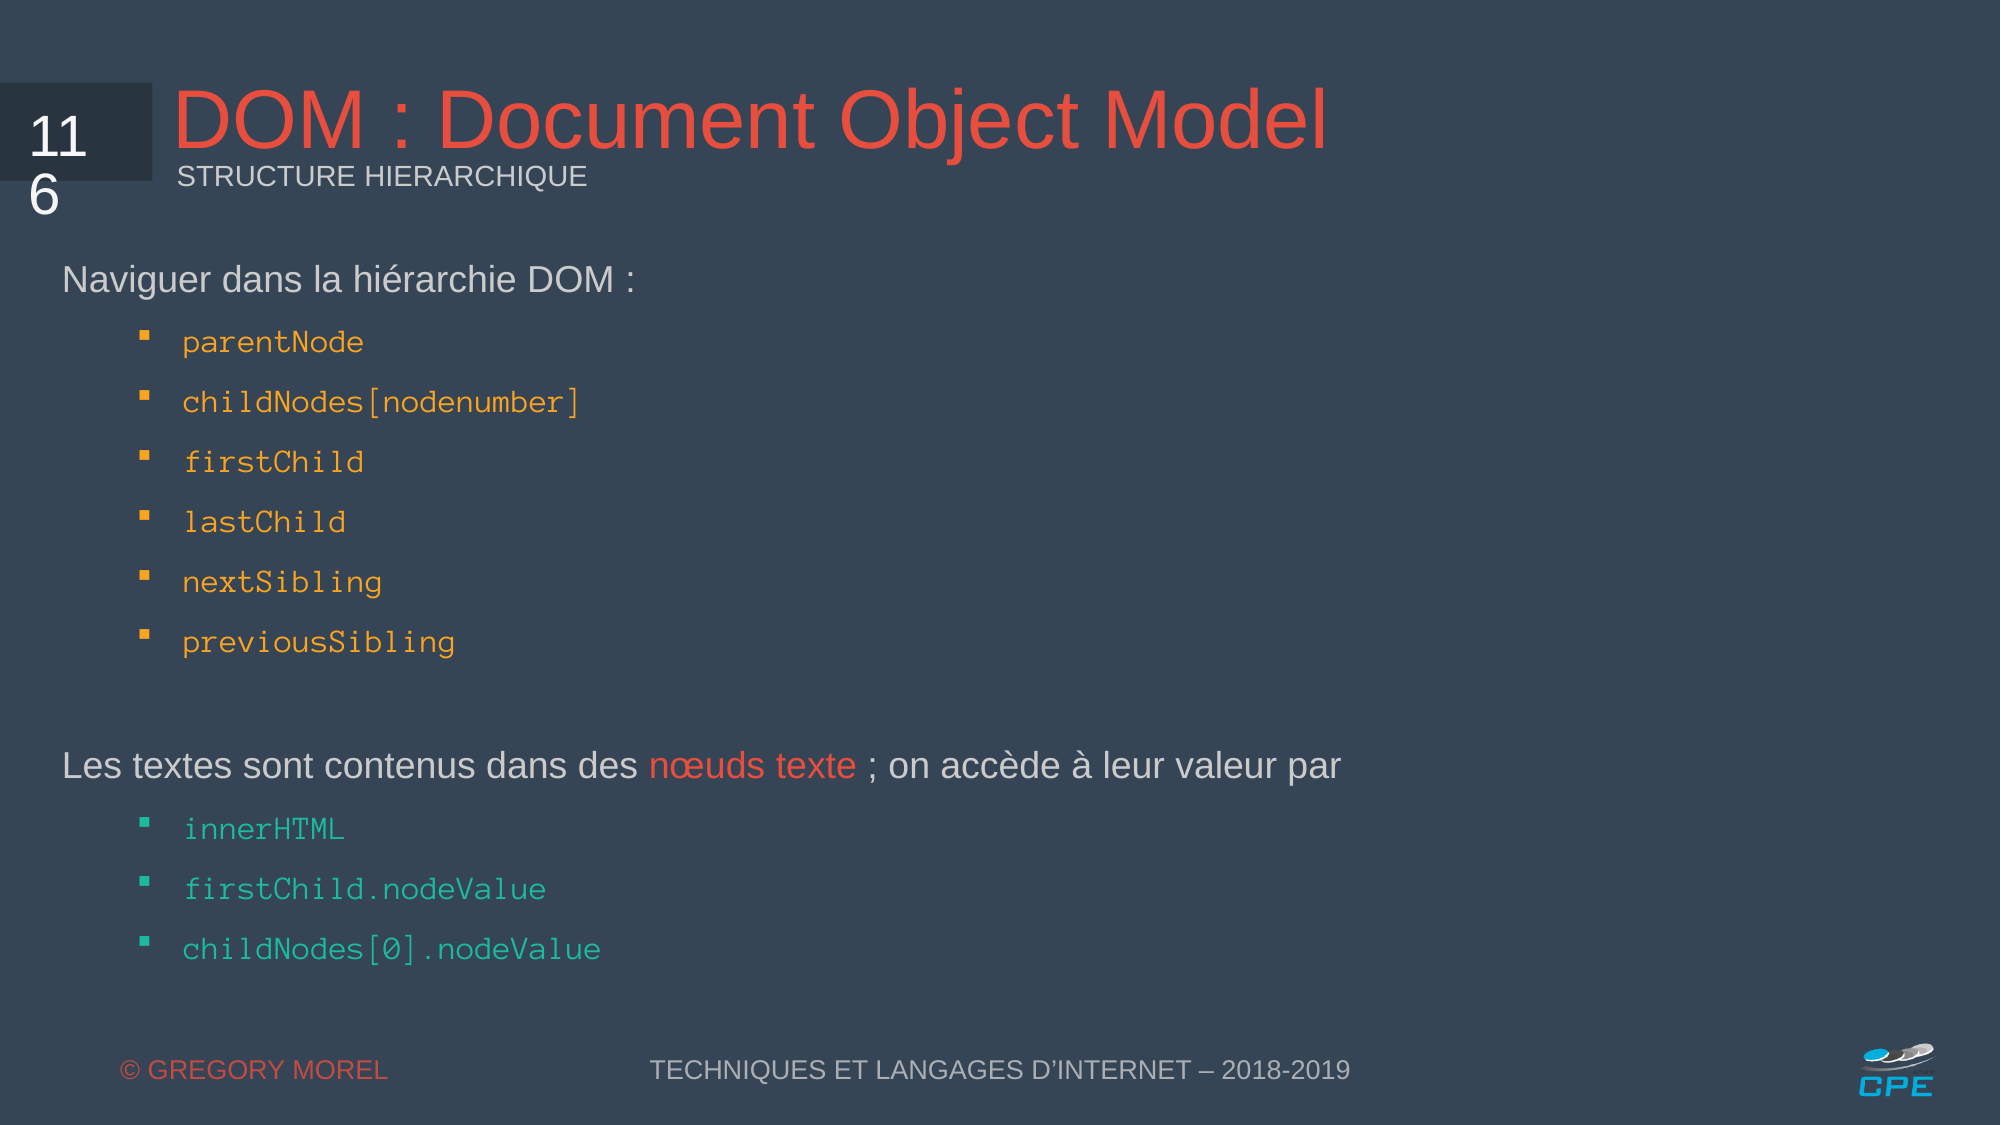

# DOM : Document Object Model
116
STRUCTURE HIERARCHIQUE
Naviguer dans la hiérarchie DOM :
parentNode
childNodes[nodenumber]
firstChild
lastChild
nextSibling
previousSibling

Les textes sont contenus dans des nœuds texte ; on accède à leur valeur par
innerHTML
firstChild.nodeValue
childNodes[0].nodeValue